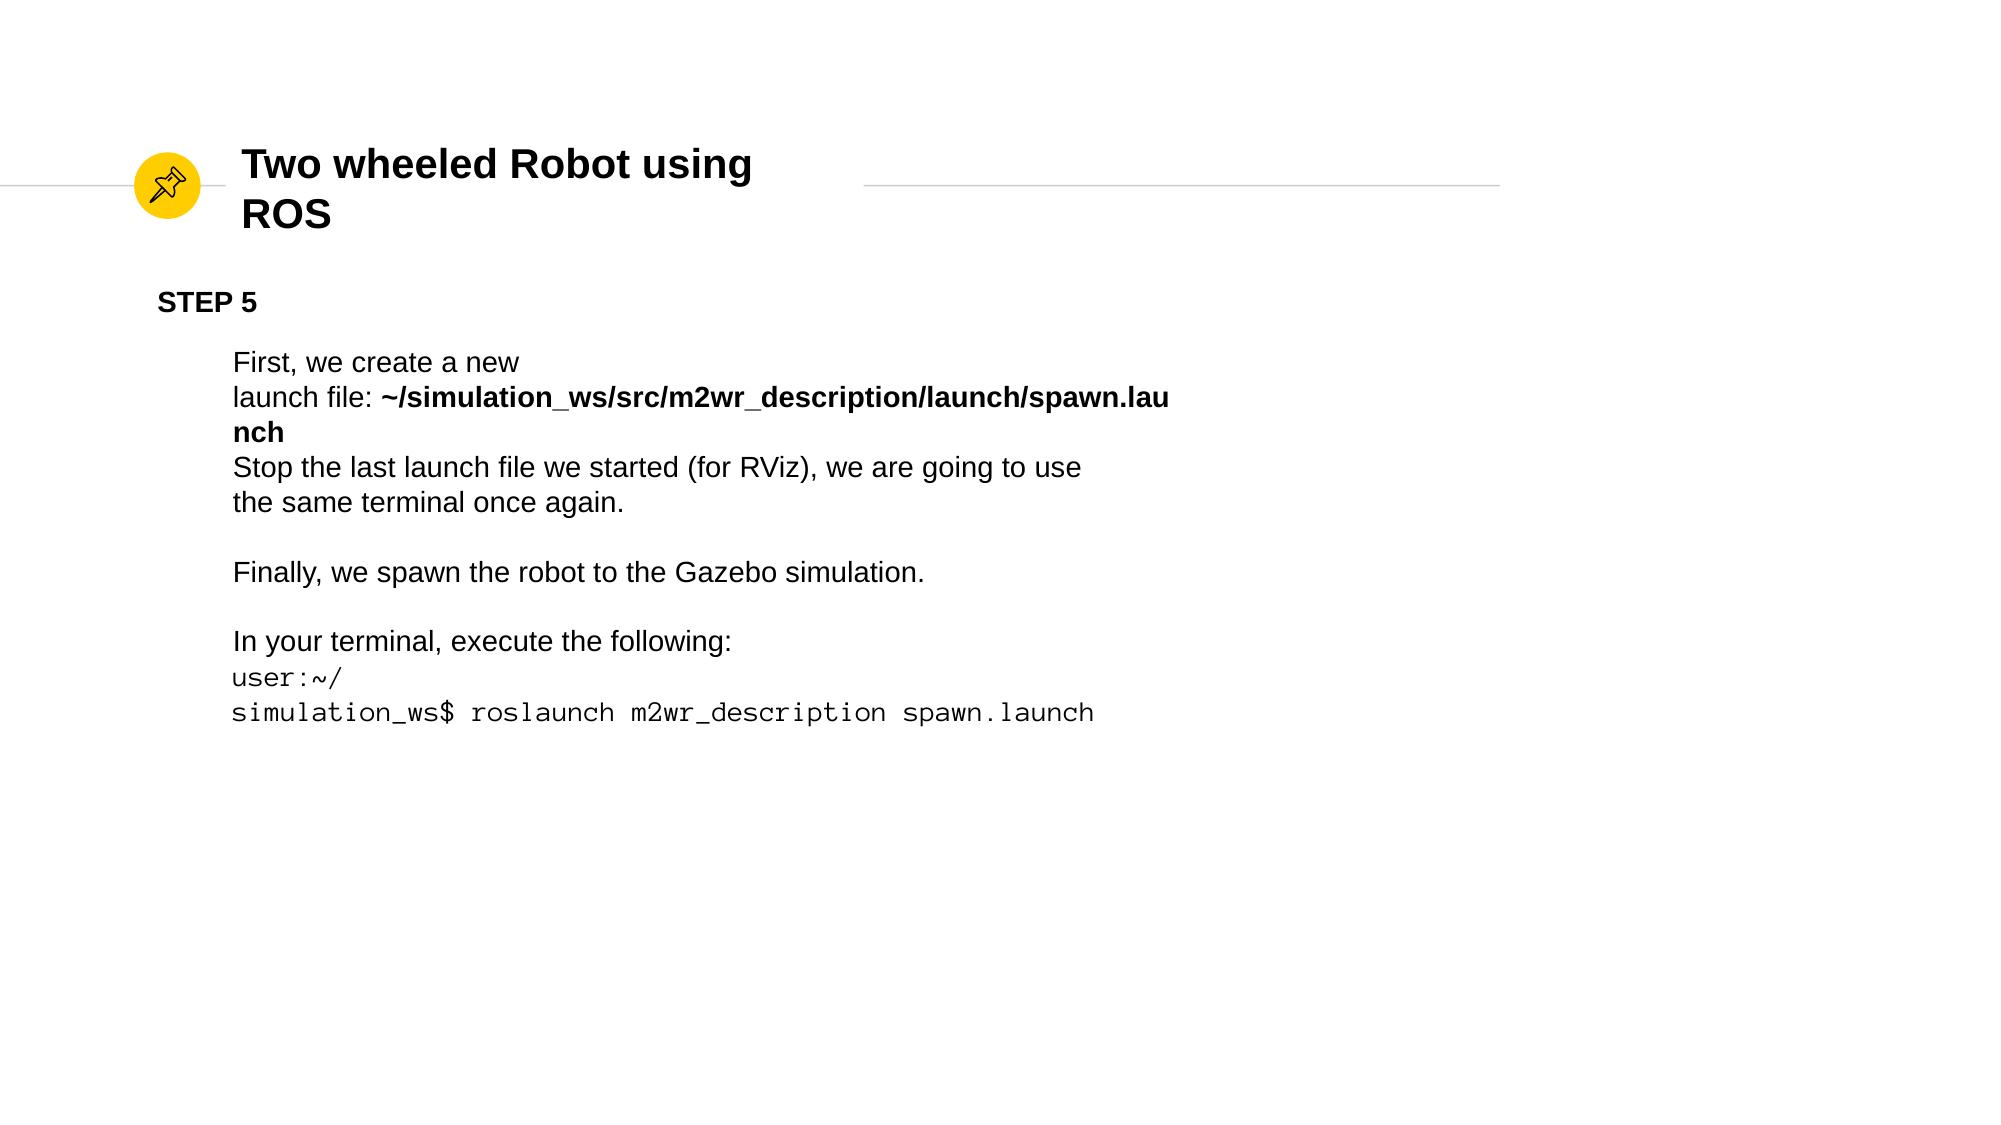

Two wheeled Robot using ROS

STEP 5
First, we create a new launch file: ~/simulation_ws/src/m2wr_description/launch/spawn.launch
Stop the last launch file we started (for RViz), we are going to use the same terminal once again.

Finally, we spawn the robot to the Gazebo simulation.

In your terminal, execute the following:
user:~/simulation_ws$ roslaunch m2wr_description spawn.launch